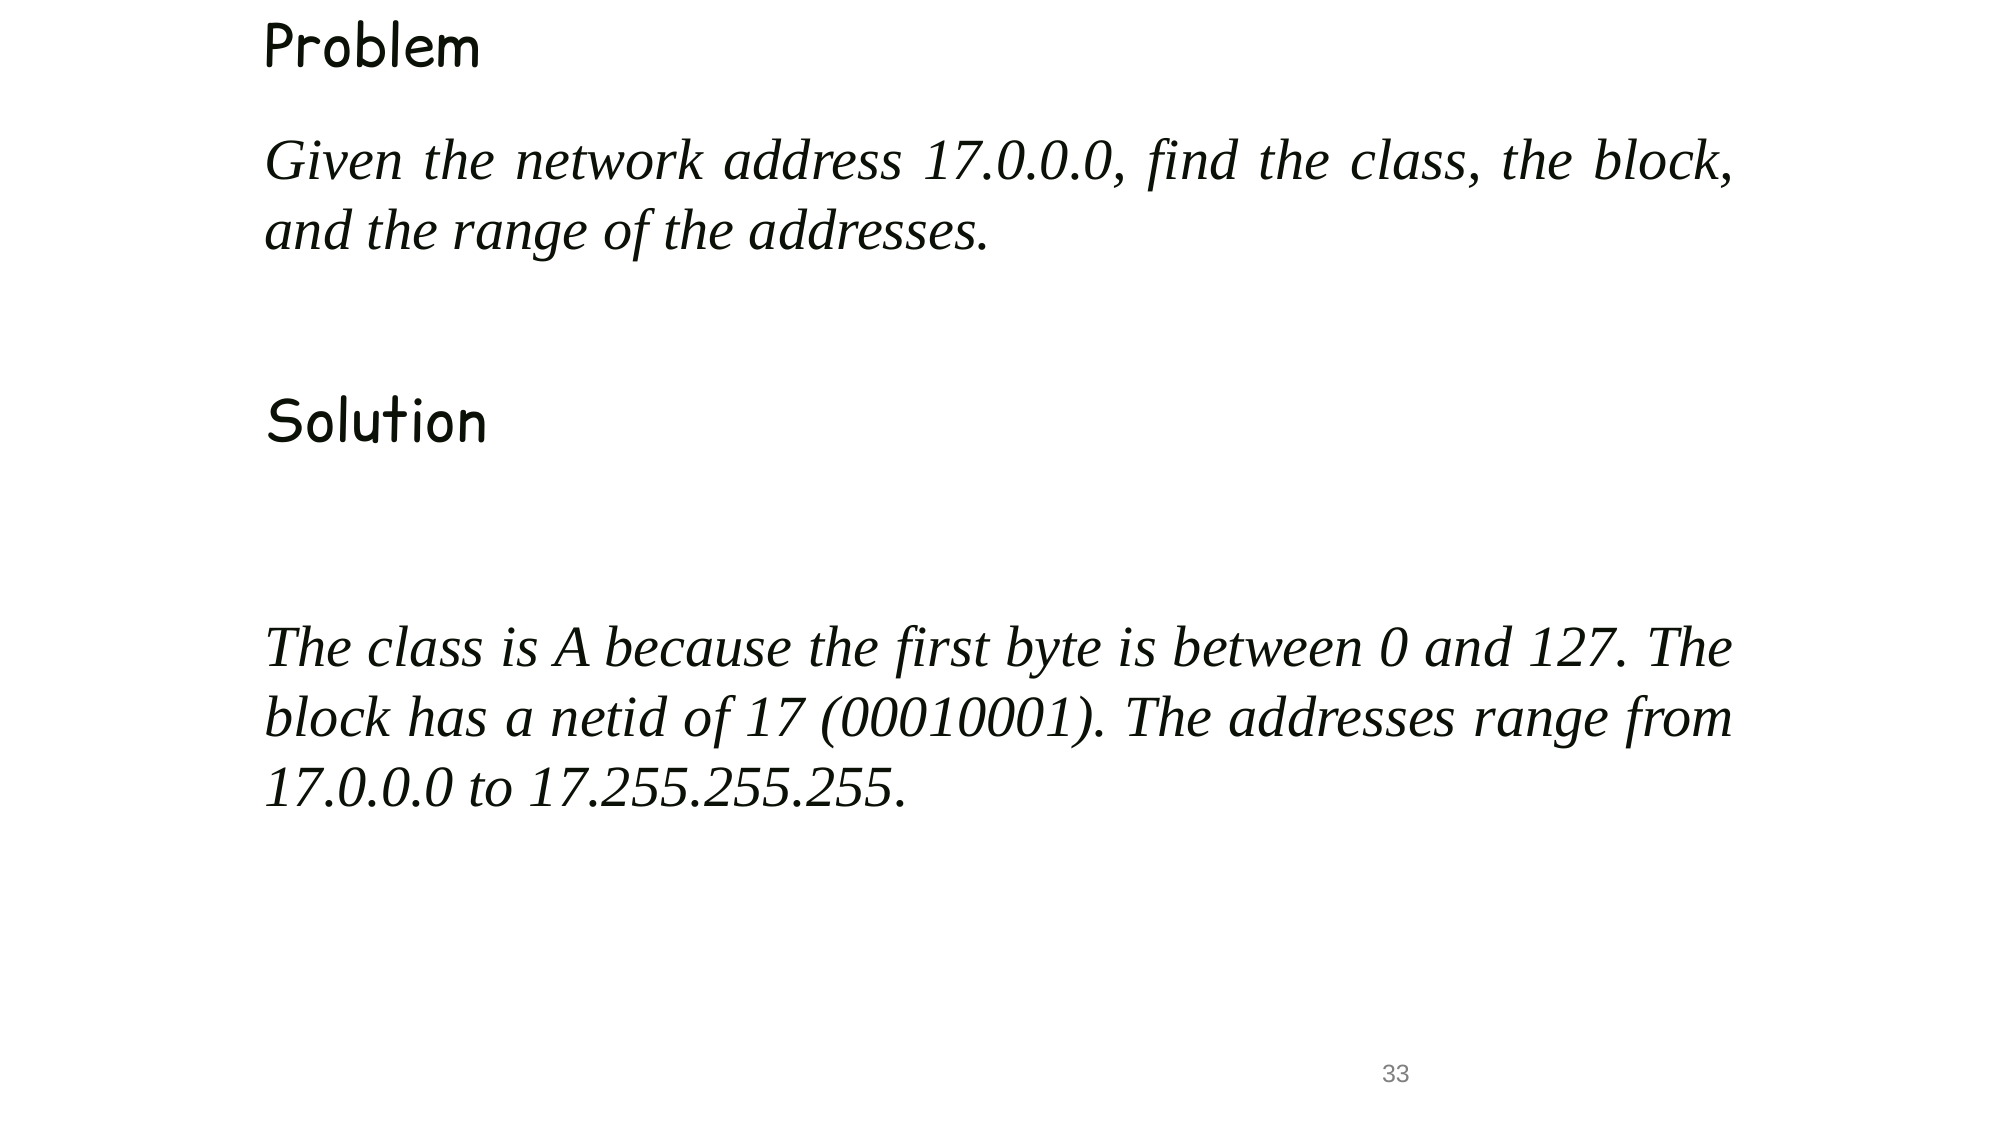

Problem
Given the network address 17.0.0.0, find the class, the block, and the range of the addresses.
Solution
The class is A because the first byte is between 0 and 127. The block has a netid of 17 (00010001). The addresses range from 17.0.0.0 to 17.255.255.255.
33